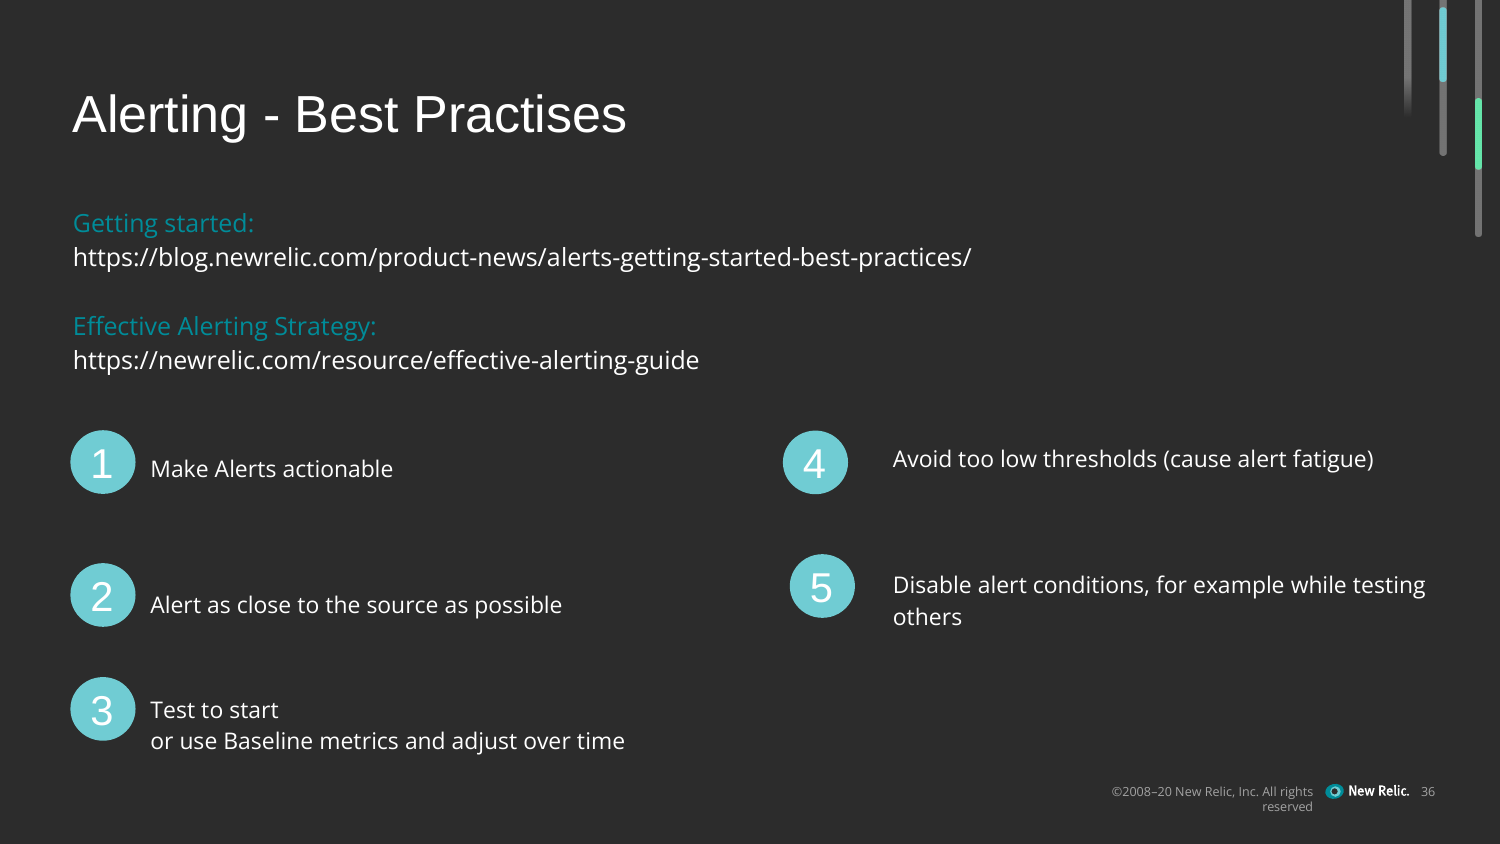

Alerting - Best Practises

Getting started:
https://blog.newrelic.com/product-news/alerts-getting-started-best-practices/

Effective Alerting Strategy:
https://newrelic.com/resource/effective-alerting-guide
1

4

Avoid too low thresholds (cause alert fatigue)

Disable alert conditions, for example while testing others
Make Alerts actionable

Alert as close to the source as possible

Test to start
or use Baseline metrics and adjust over time

5

2

3

36